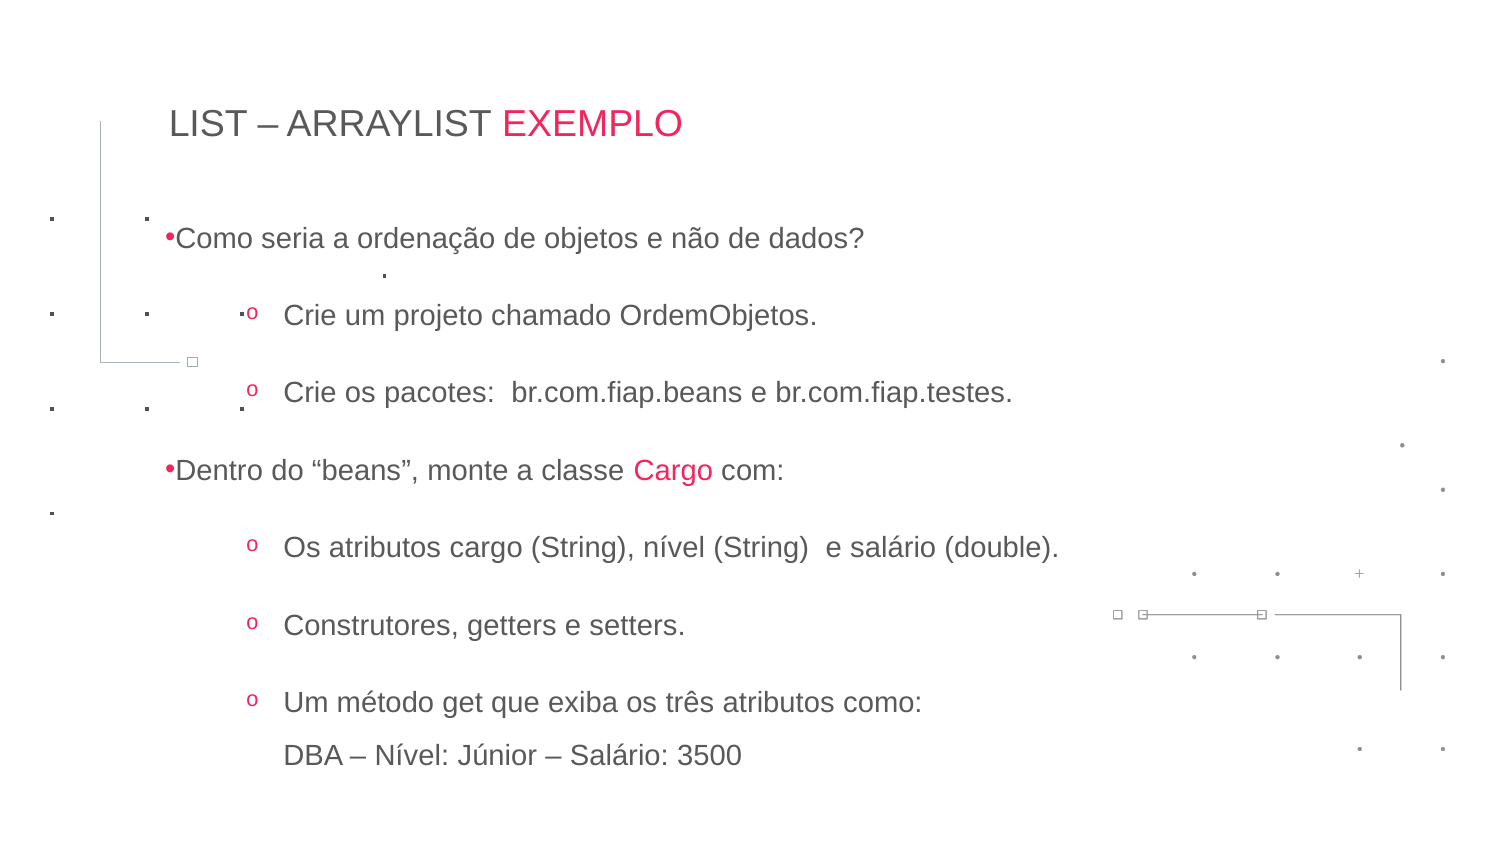

LIST – ARRAYLIST EXEMPLO

Como seria a ordenação de objetos e não de dados?
Crie um projeto chamado OrdemObjetos.
Crie os pacotes:  br.com.fiap.beans e br.com.fiap.testes.
Dentro do “beans”, monte a classe Cargo com:
Os atributos cargo (String), nível (String)  e salário (double).
Construtores, getters e setters.
Um método get que exiba os três atributos como:
DBA – Nível: Júnior – Salário: 3500